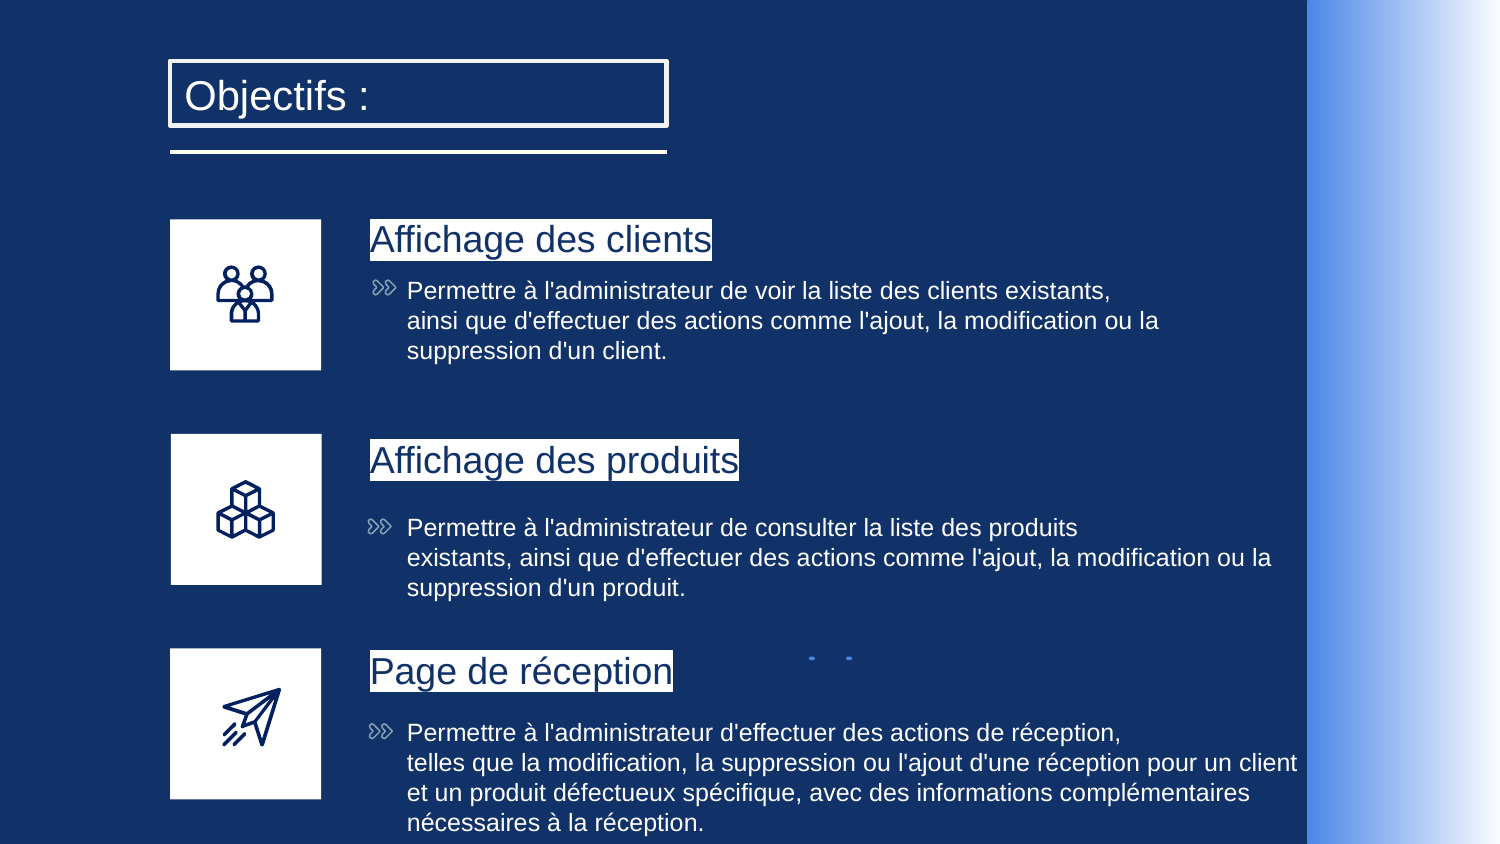

Objectifs :
Affichage des clients

Permettre à l'administrateur de voir la liste des clients existants,
ainsi que d'effectuer des actions comme l'ajout, la modification ou la suppression d'un client.

Affichage des produits

Permettre à l'administrateur de consulter la liste des produits
existants, ainsi que d'effectuer des actions comme l'ajout, la modification ou la suppression d'un produit.

Page de réception

Permettre à l'administrateur d'effectuer des actions de réception,
telles que la modification, la suppression ou l'ajout d'une réception pour un client et un produit défectueux spécifique, avec des informations complémentaires nécessaires à la réception.